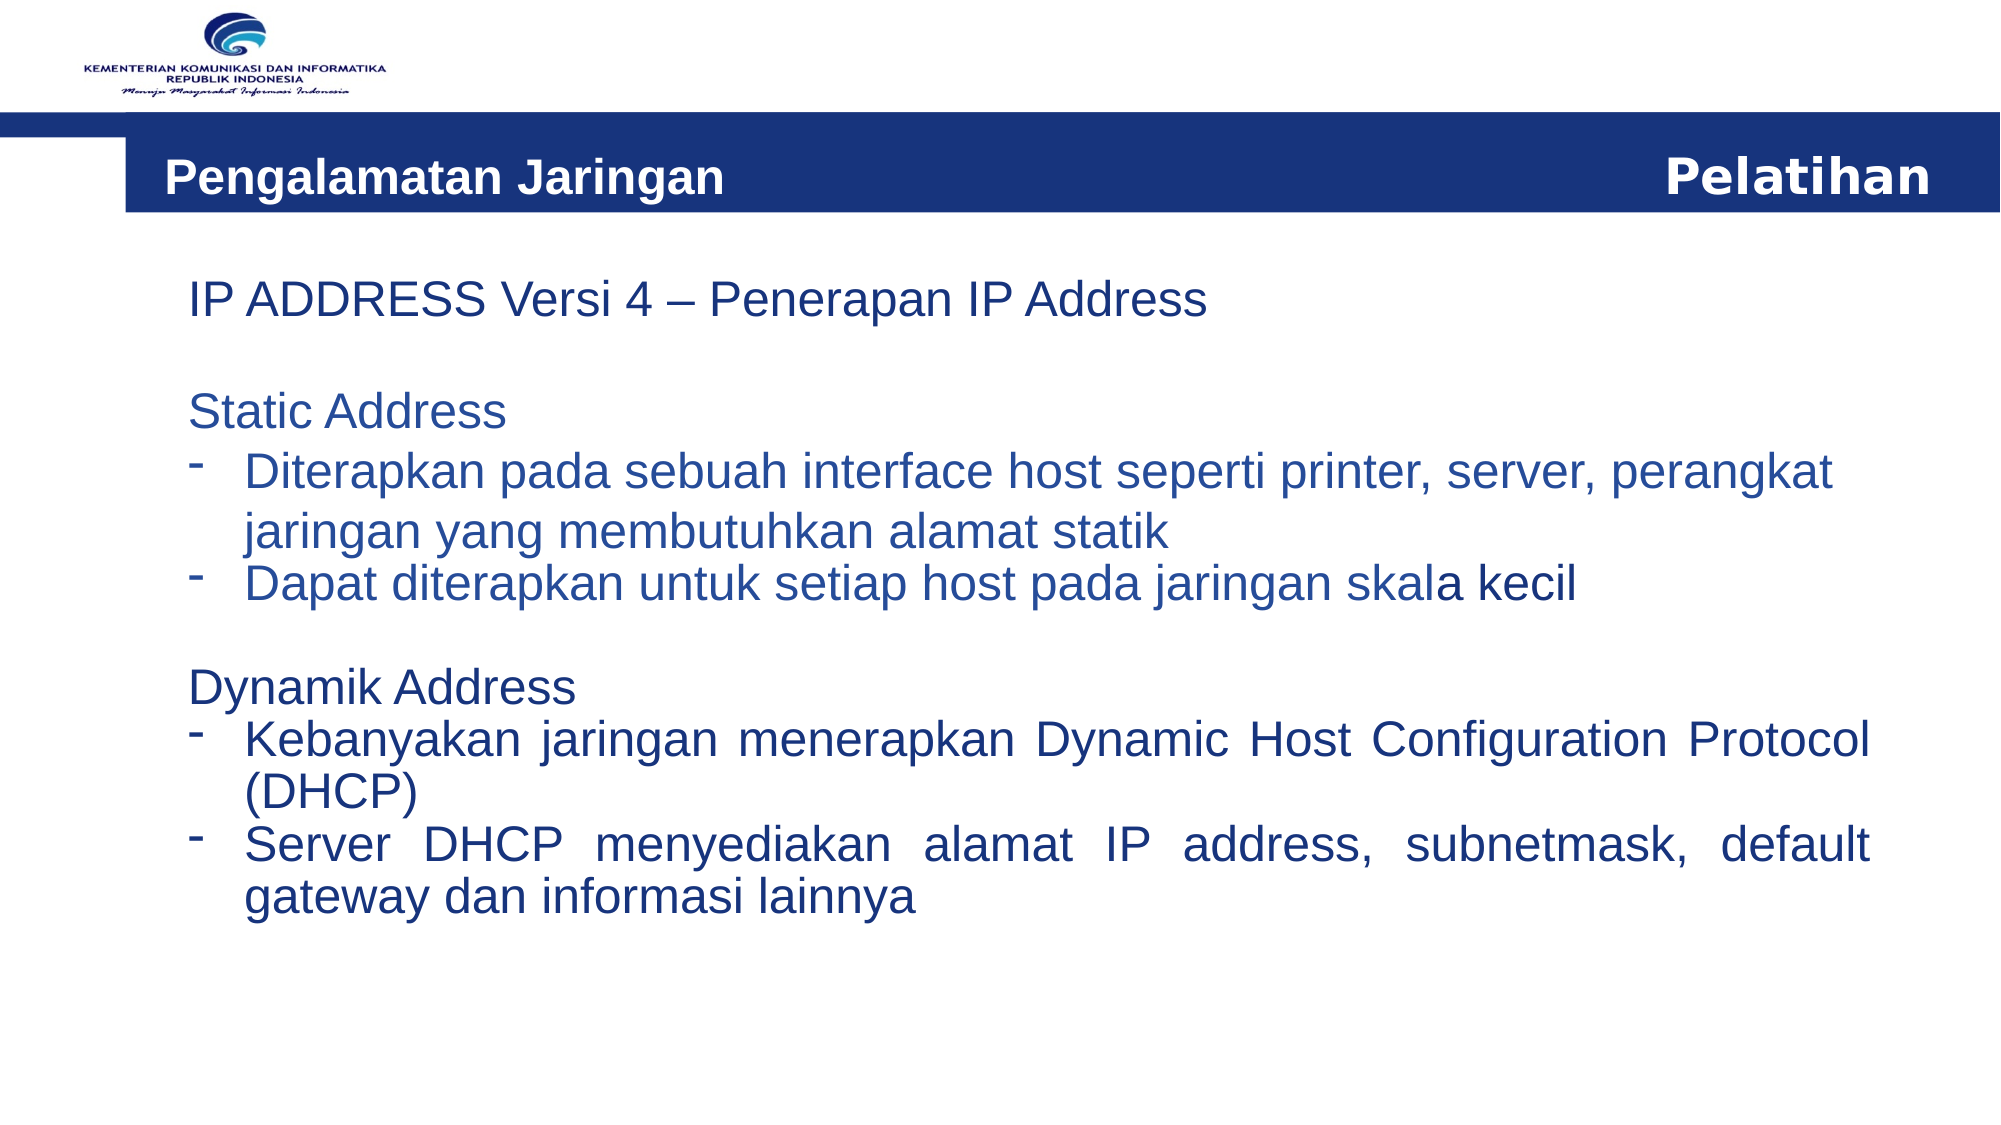

Pengalamatan Jaringan 	 						Pelatihan
IP ADDRESS Versi 4 – Penerapan IP Address

Static Address
Diterapkan pada sebuah interface host seperti printer, server, perangkat jaringan yang membutuhkan alamat statik
Dapat diterapkan untuk setiap host pada jaringan skala kecil

Dynamik Address
Kebanyakan jaringan menerapkan Dynamic Host Configuration Protocol (DHCP)
Server DHCP menyediakan alamat IP address, subnetmask, default gateway dan informasi lainnya